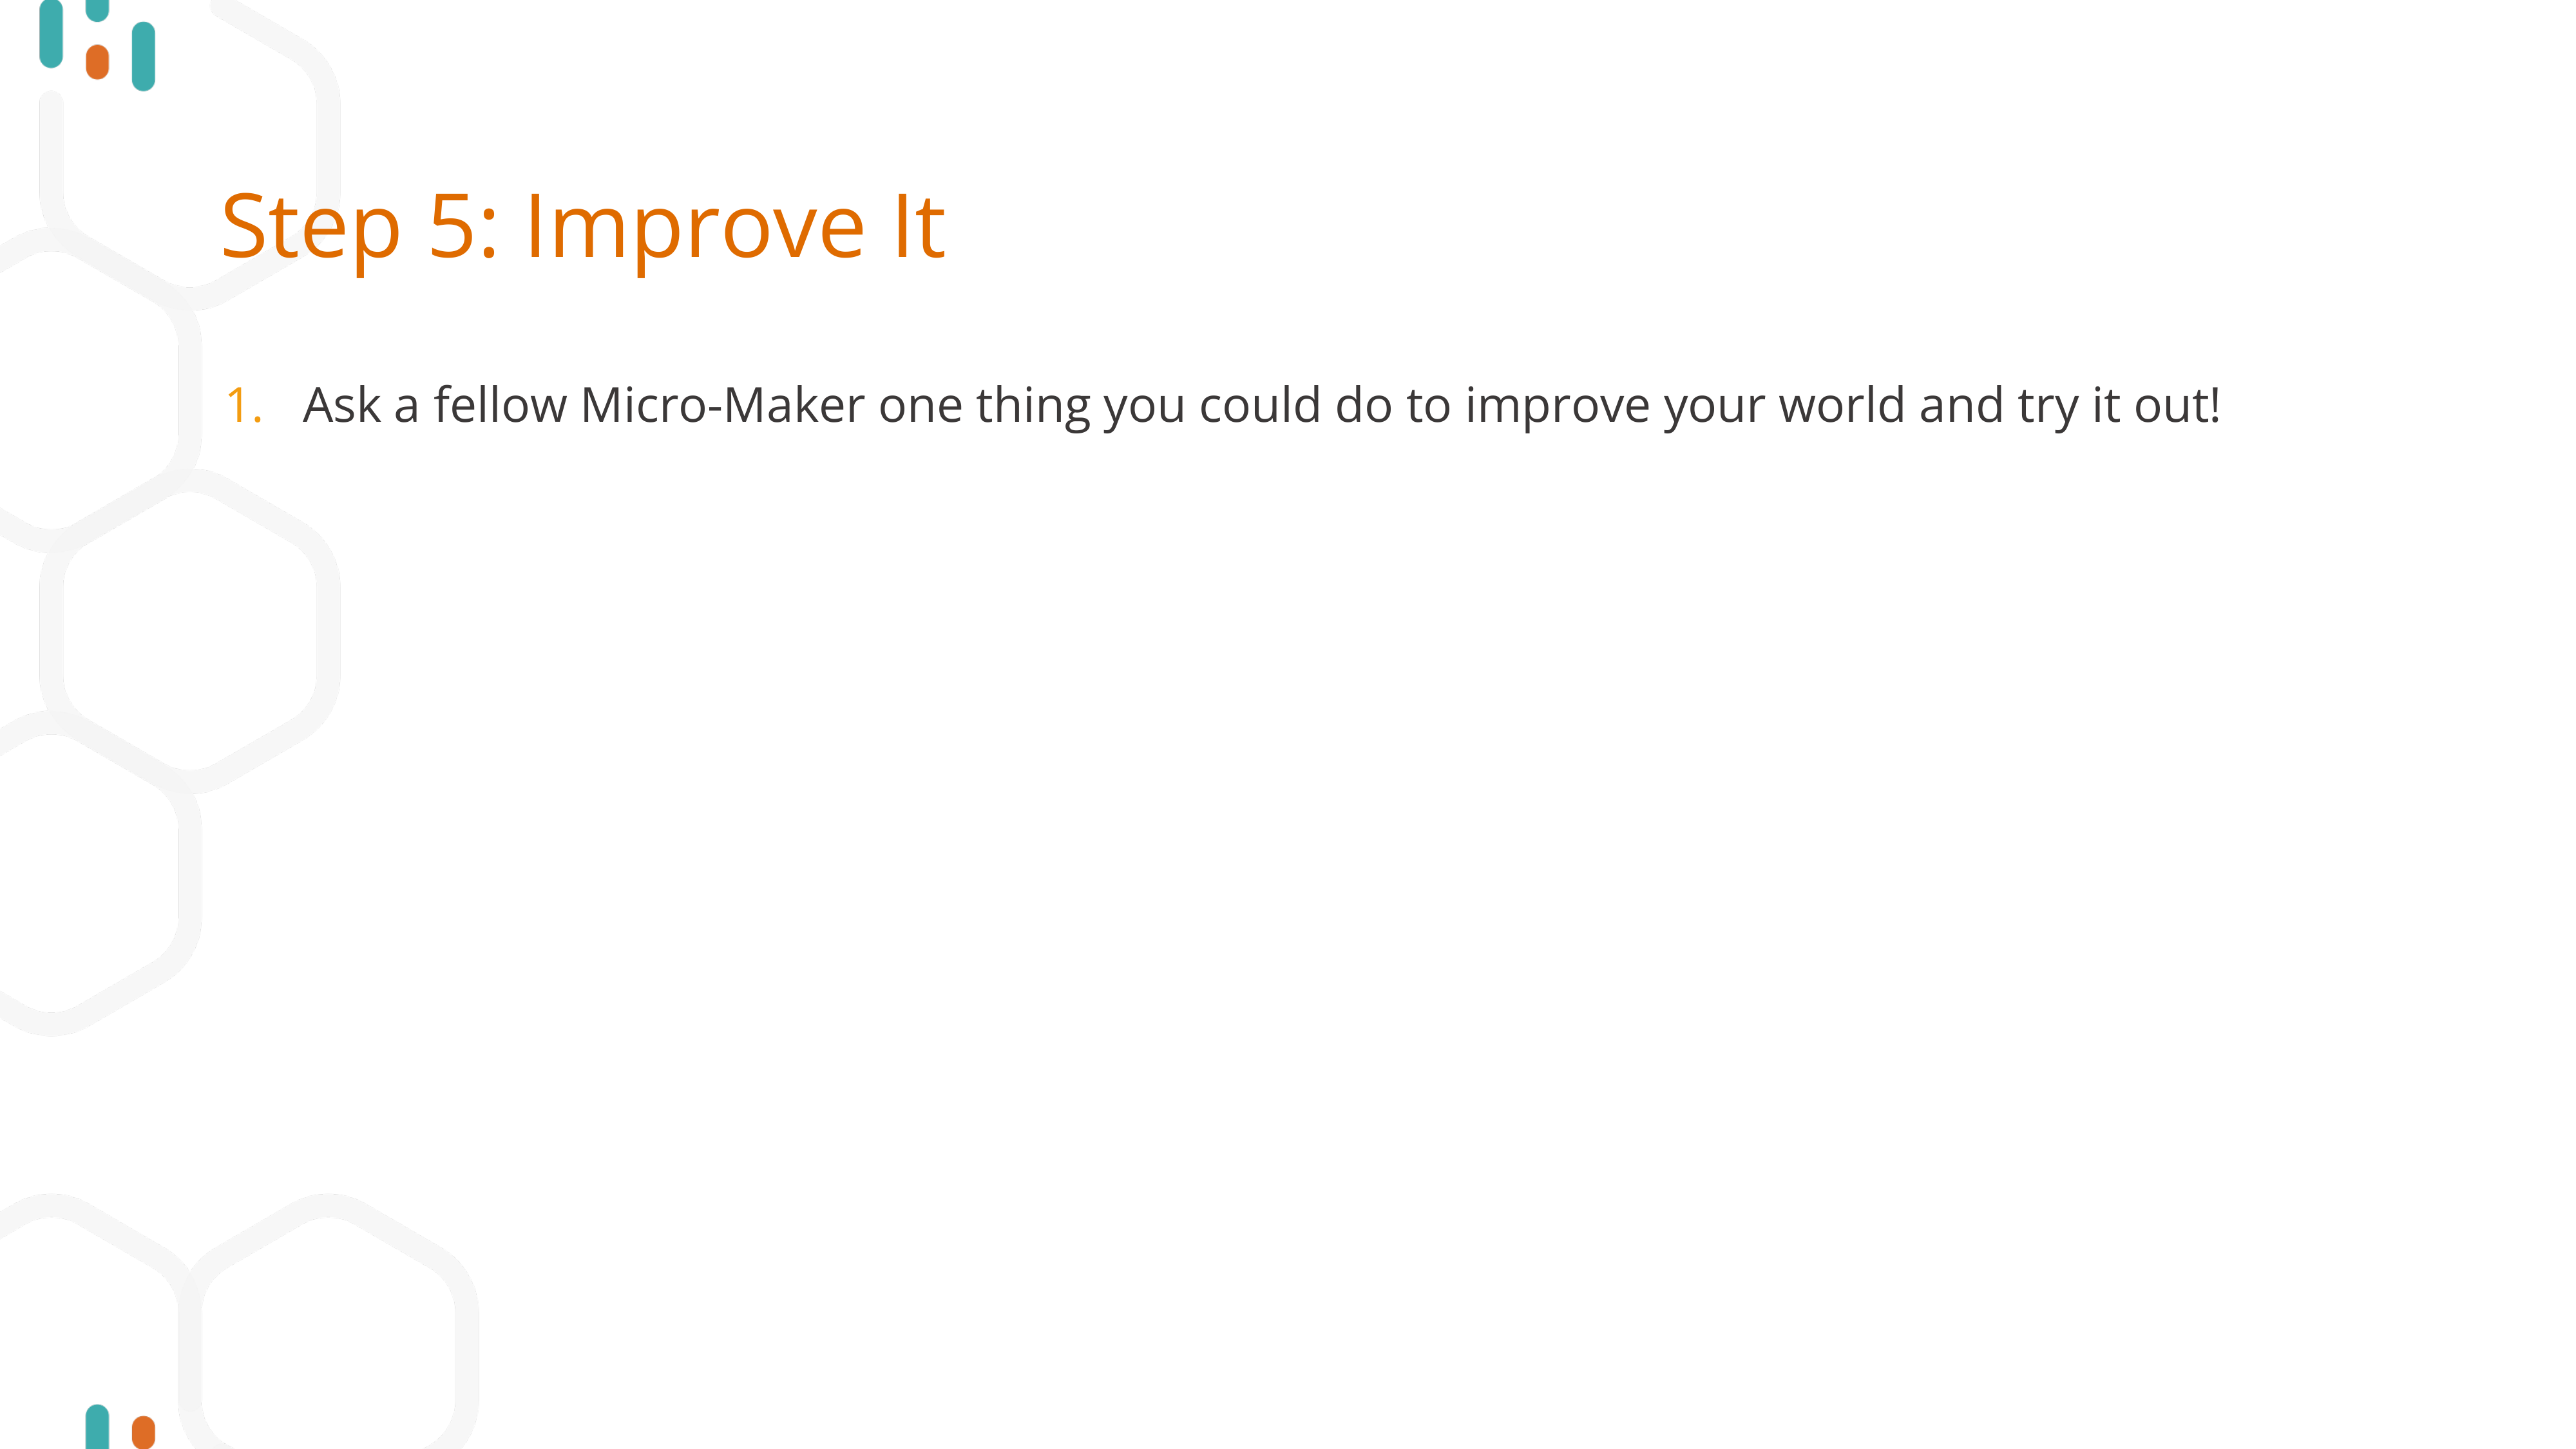

# Step 5: Improve It
Ask a fellow Micro-Maker one thing you could do to improve your world and try it out!